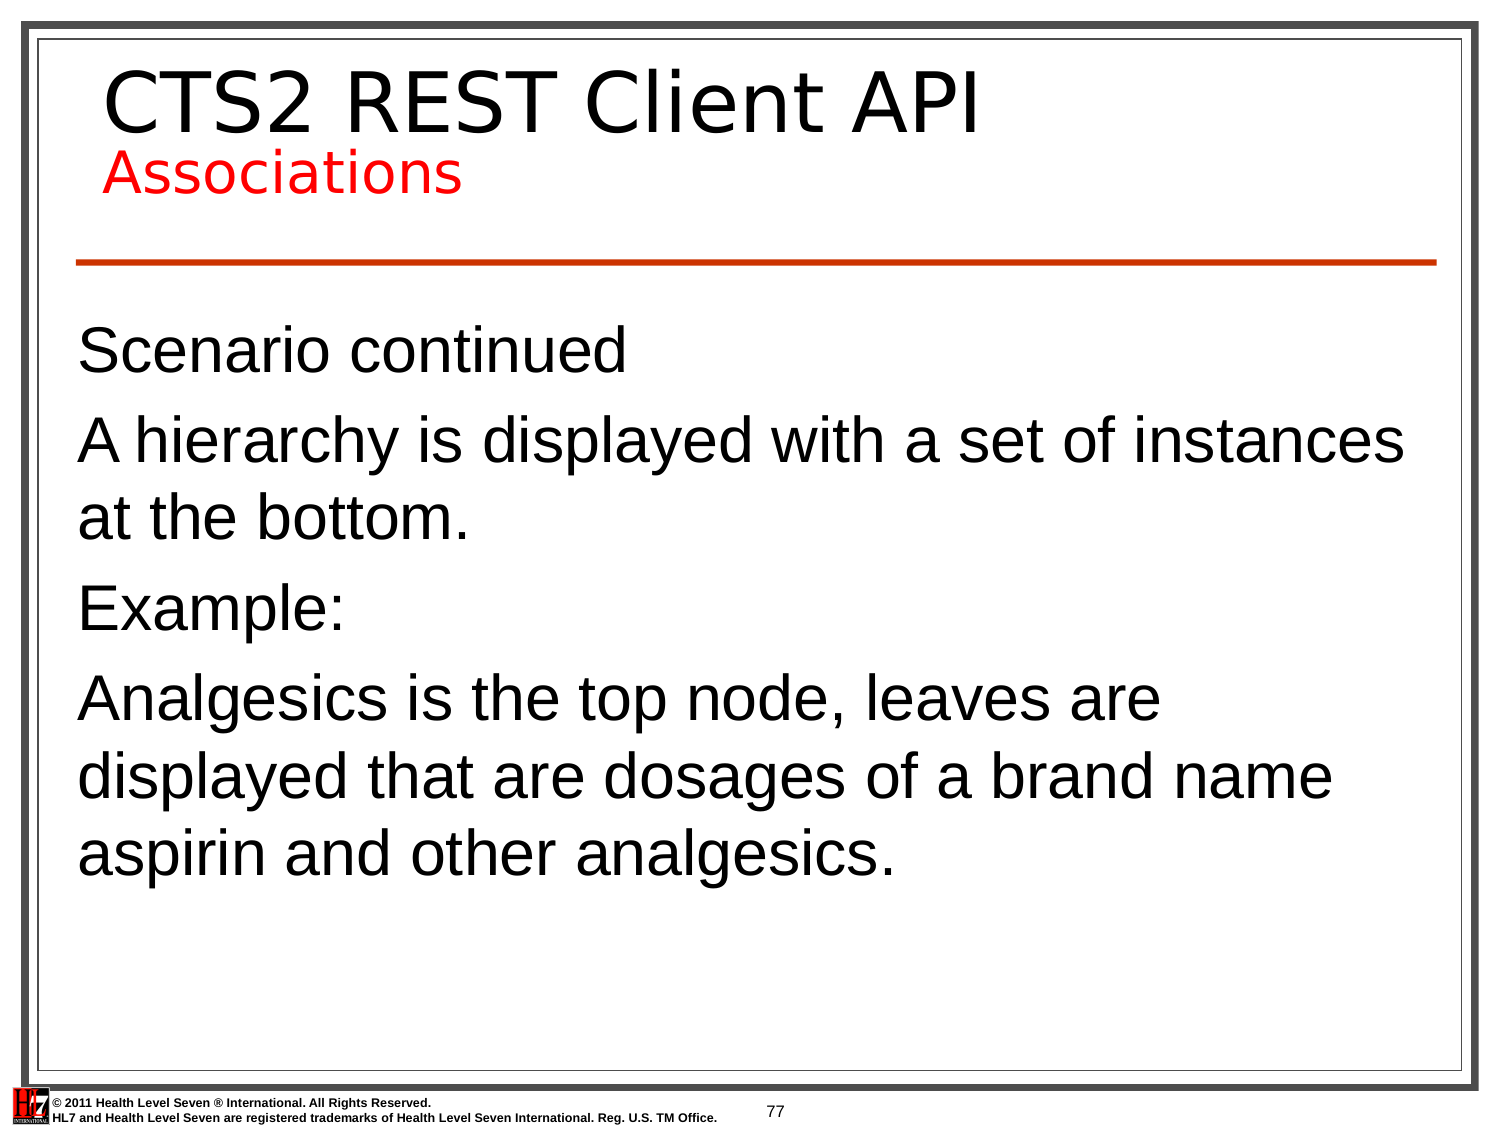

# CTS2 REST Client API Associations
Scenario continued
A hierarchy is displayed with a set of instances at the bottom.
Example:
Analgesics is the top node, leaves are displayed that are dosages of a brand name aspirin and other analgesics.
77